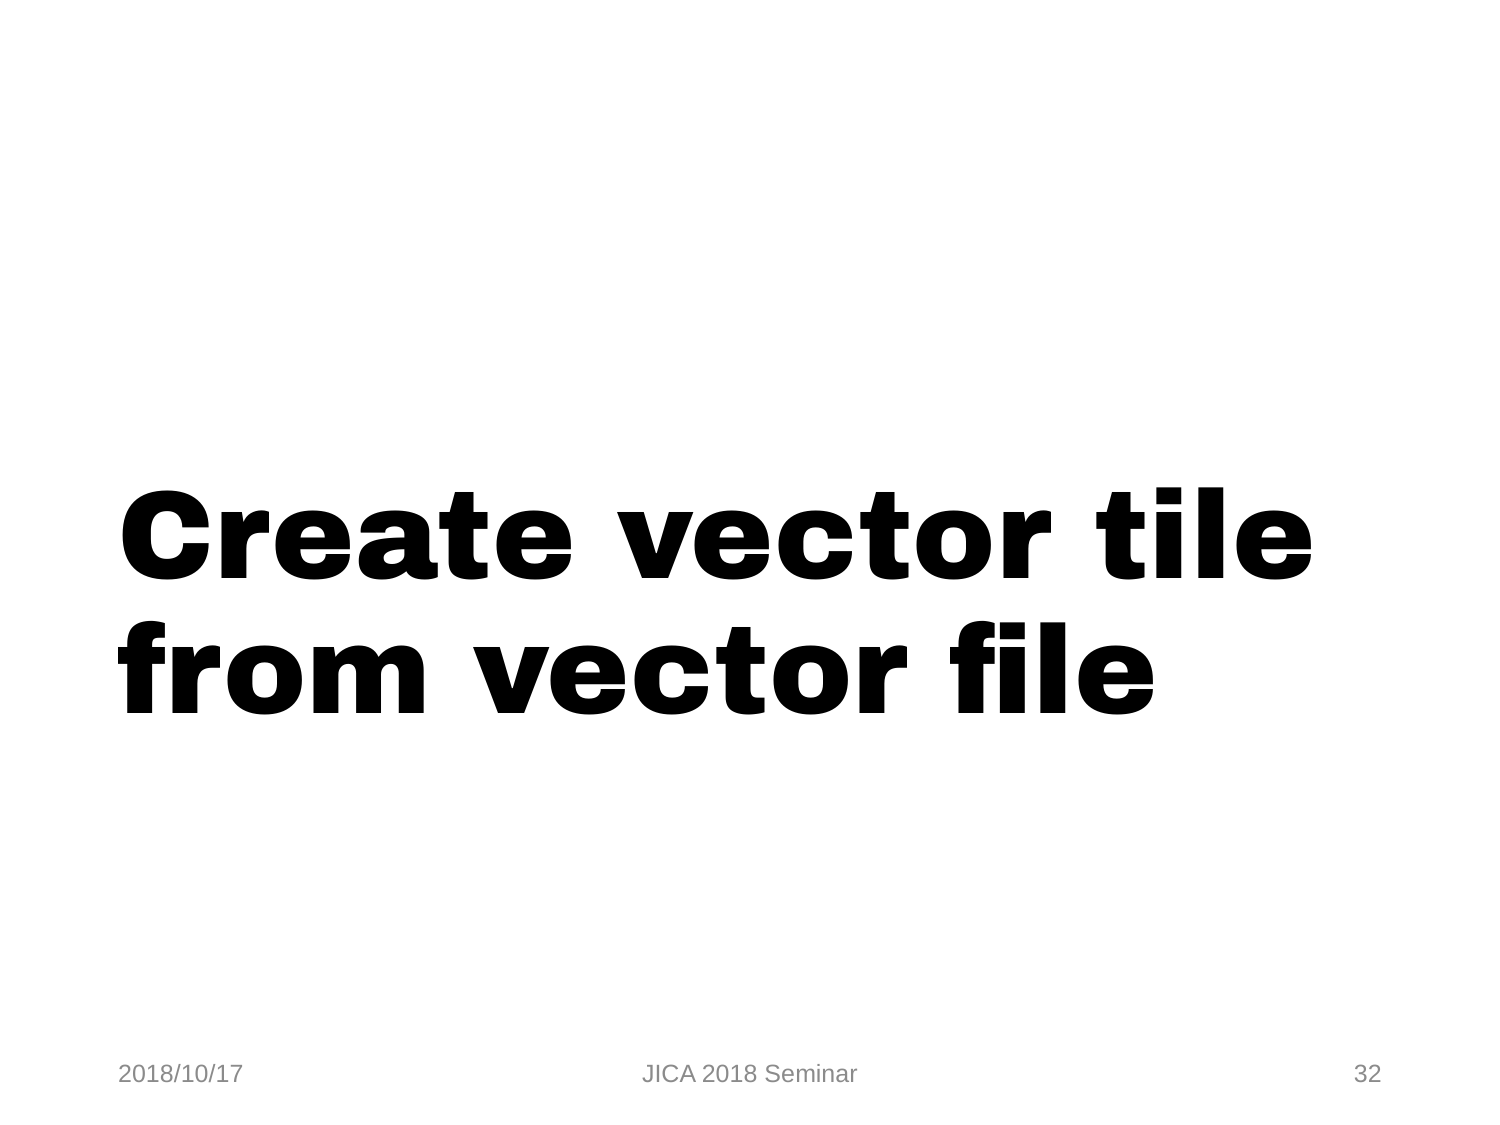

# Create vector tile from vector file

2018/10/17
JICA 2018 Seminar
32